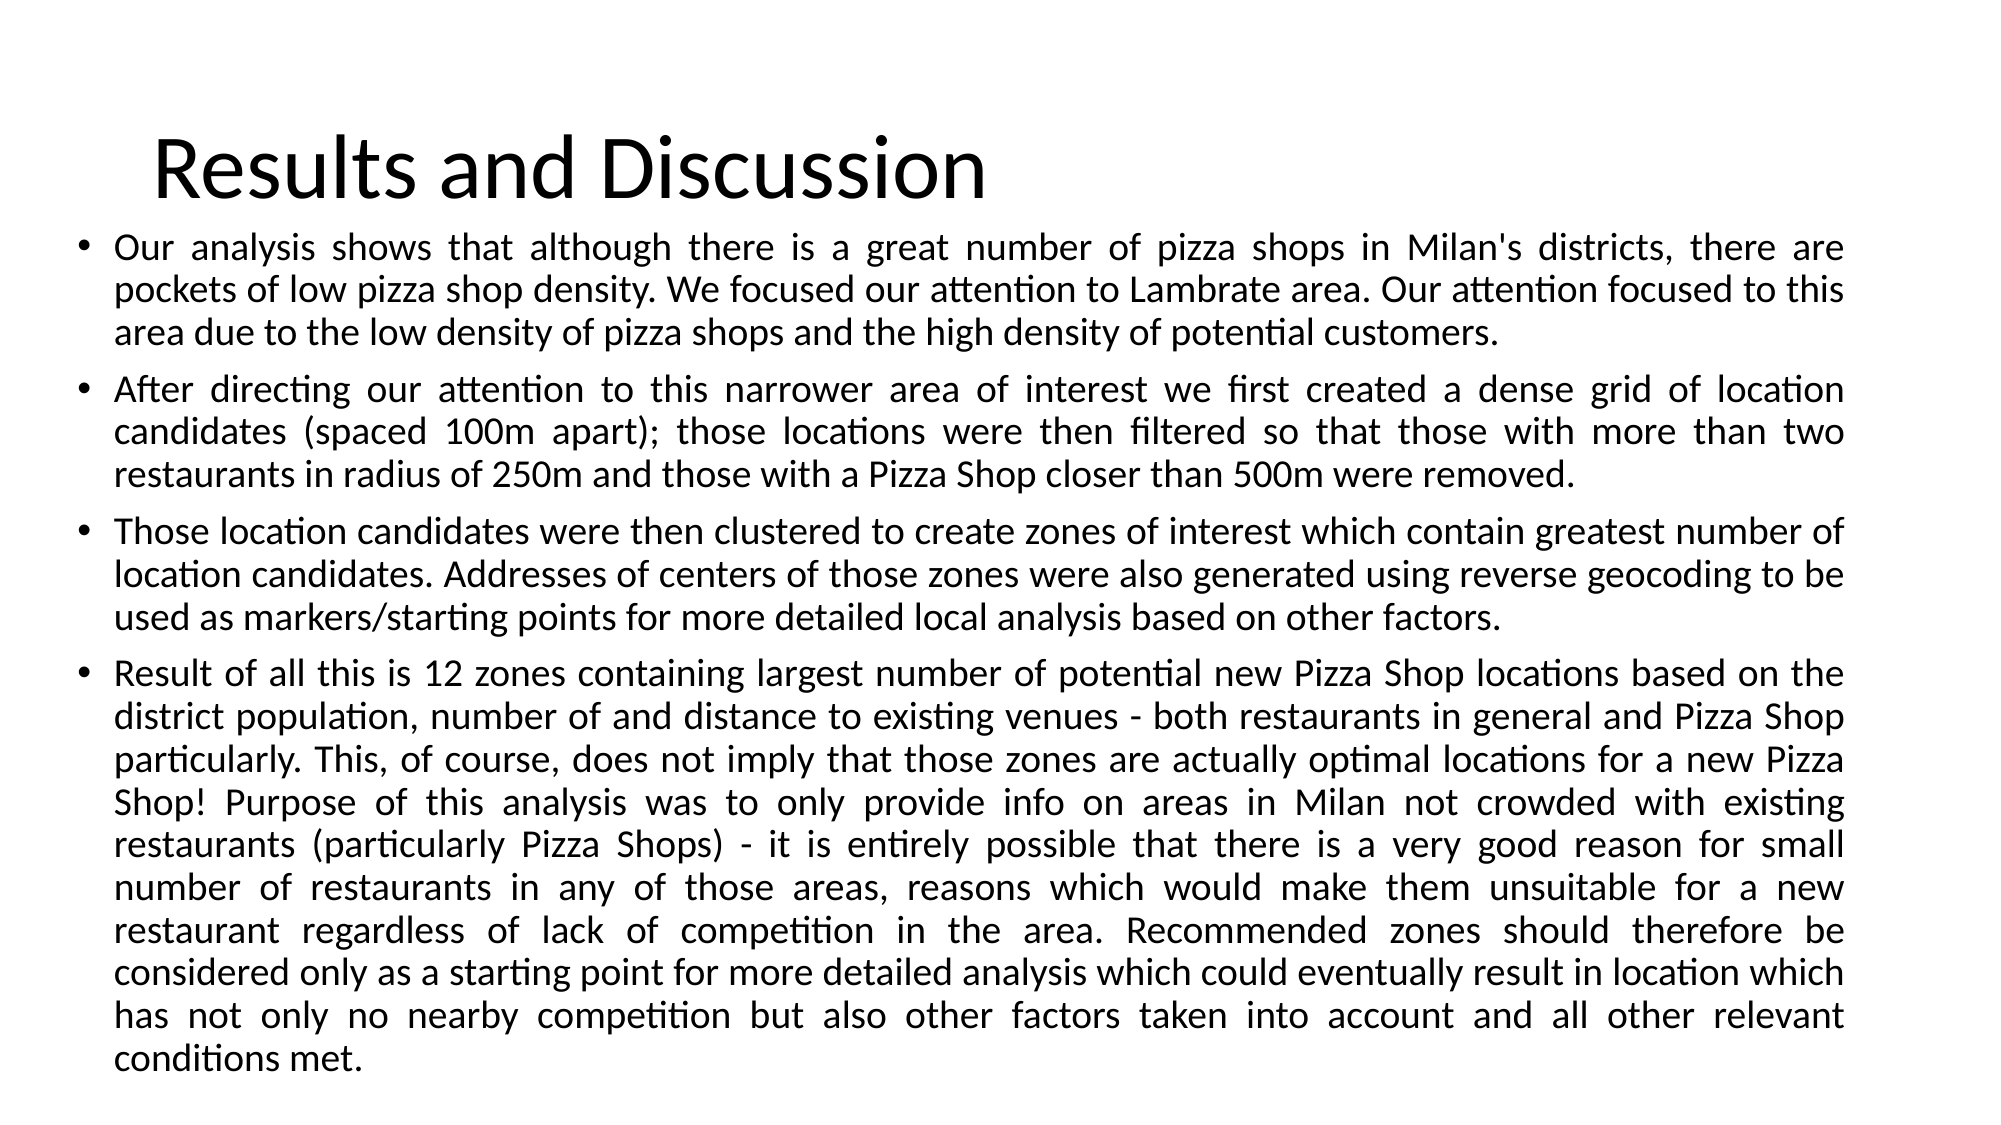

# Results and Discussion
Our analysis shows that although there is a great number of pizza shops in Milan's districts, there are pockets of low pizza shop density. We focused our attention to Lambrate area. Our attention focused to this area due to the low density of pizza shops and the high density of potential customers.
After directing our attention to this narrower area of interest we first created a dense grid of location candidates (spaced 100m apart); those locations were then filtered so that those with more than two restaurants in radius of 250m and those with a Pizza Shop closer than 500m were removed.
Those location candidates were then clustered to create zones of interest which contain greatest number of location candidates. Addresses of centers of those zones were also generated using reverse geocoding to be used as markers/starting points for more detailed local analysis based on other factors.
Result of all this is 12 zones containing largest number of potential new Pizza Shop locations based on the district population, number of and distance to existing venues - both restaurants in general and Pizza Shop particularly. This, of course, does not imply that those zones are actually optimal locations for a new Pizza Shop! Purpose of this analysis was to only provide info on areas in Milan not crowded with existing restaurants (particularly Pizza Shops) - it is entirely possible that there is a very good reason for small number of restaurants in any of those areas, reasons which would make them unsuitable for a new restaurant regardless of lack of competition in the area. Recommended zones should therefore be considered only as a starting point for more detailed analysis which could eventually result in location which has not only no nearby competition but also other factors taken into account and all other relevant conditions met.